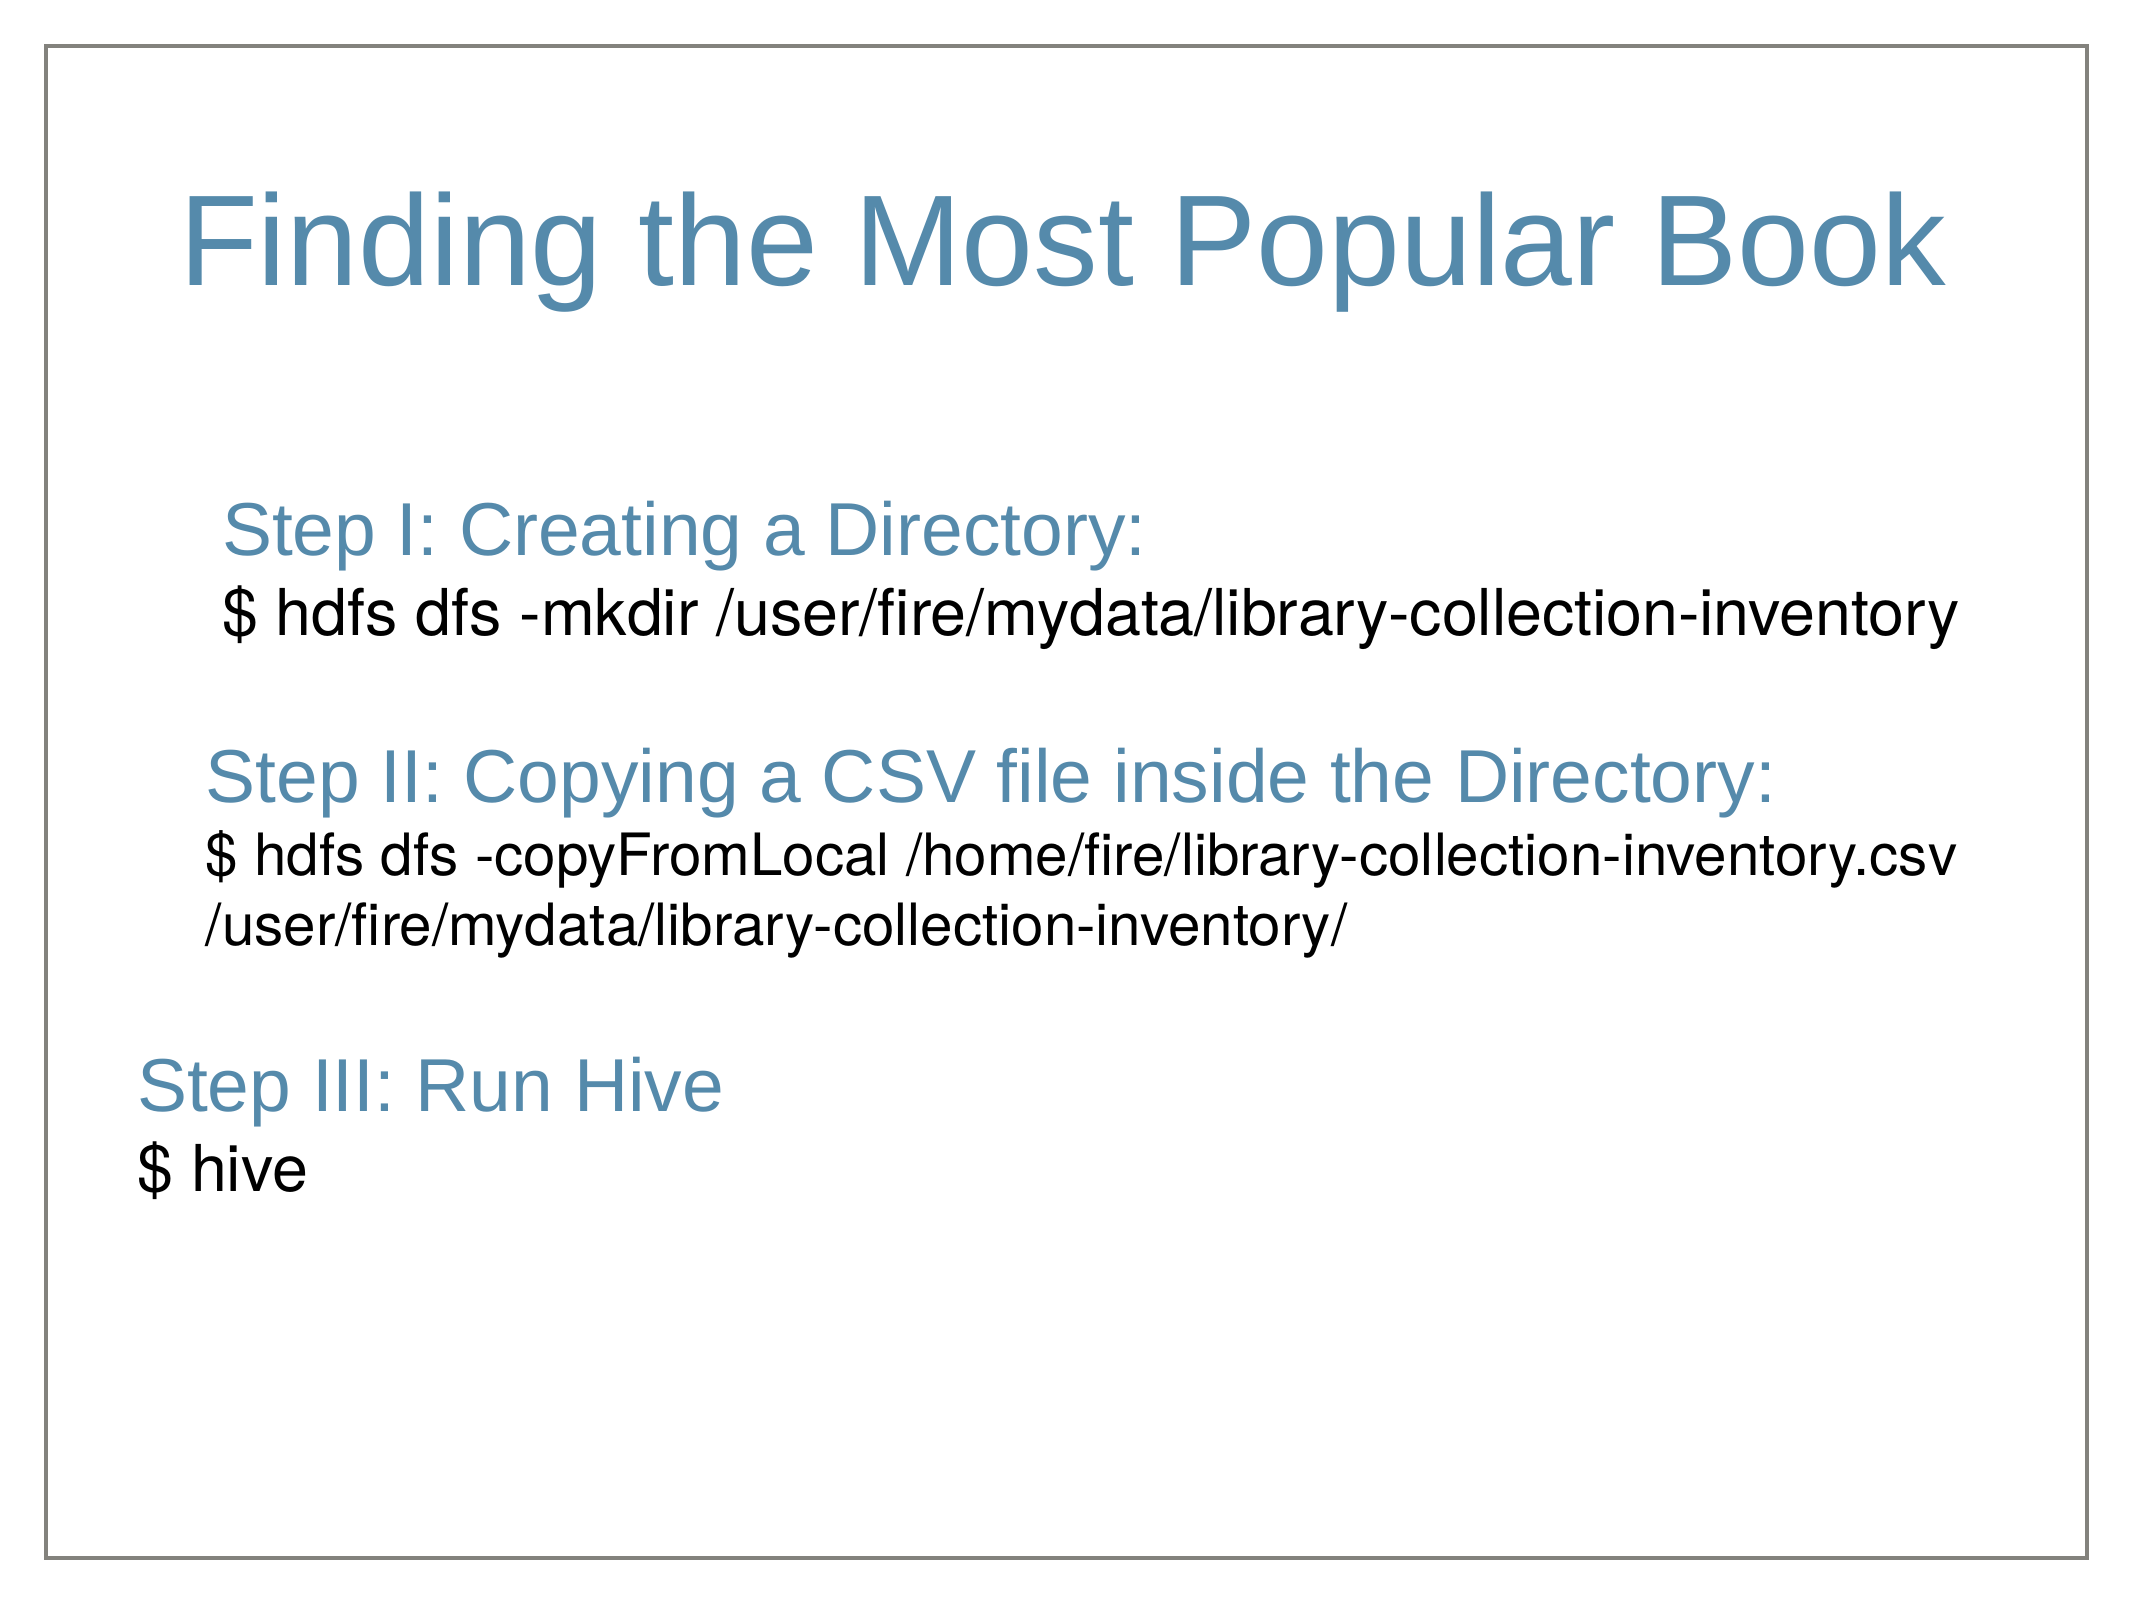

# Finding the Most Popular Book
Step I: Creating a Directory:
$ hdfs dfs -mkdir /user/fire/mydata/library-collection-inventory
Step II: Copying a CSV file inside the Directory:
$ hdfs dfs -copyFromLocal /home/fire/library-collection-inventory.csv
/user/fire/mydata/library-collection-inventory/
Step III: Run Hive
$ hive